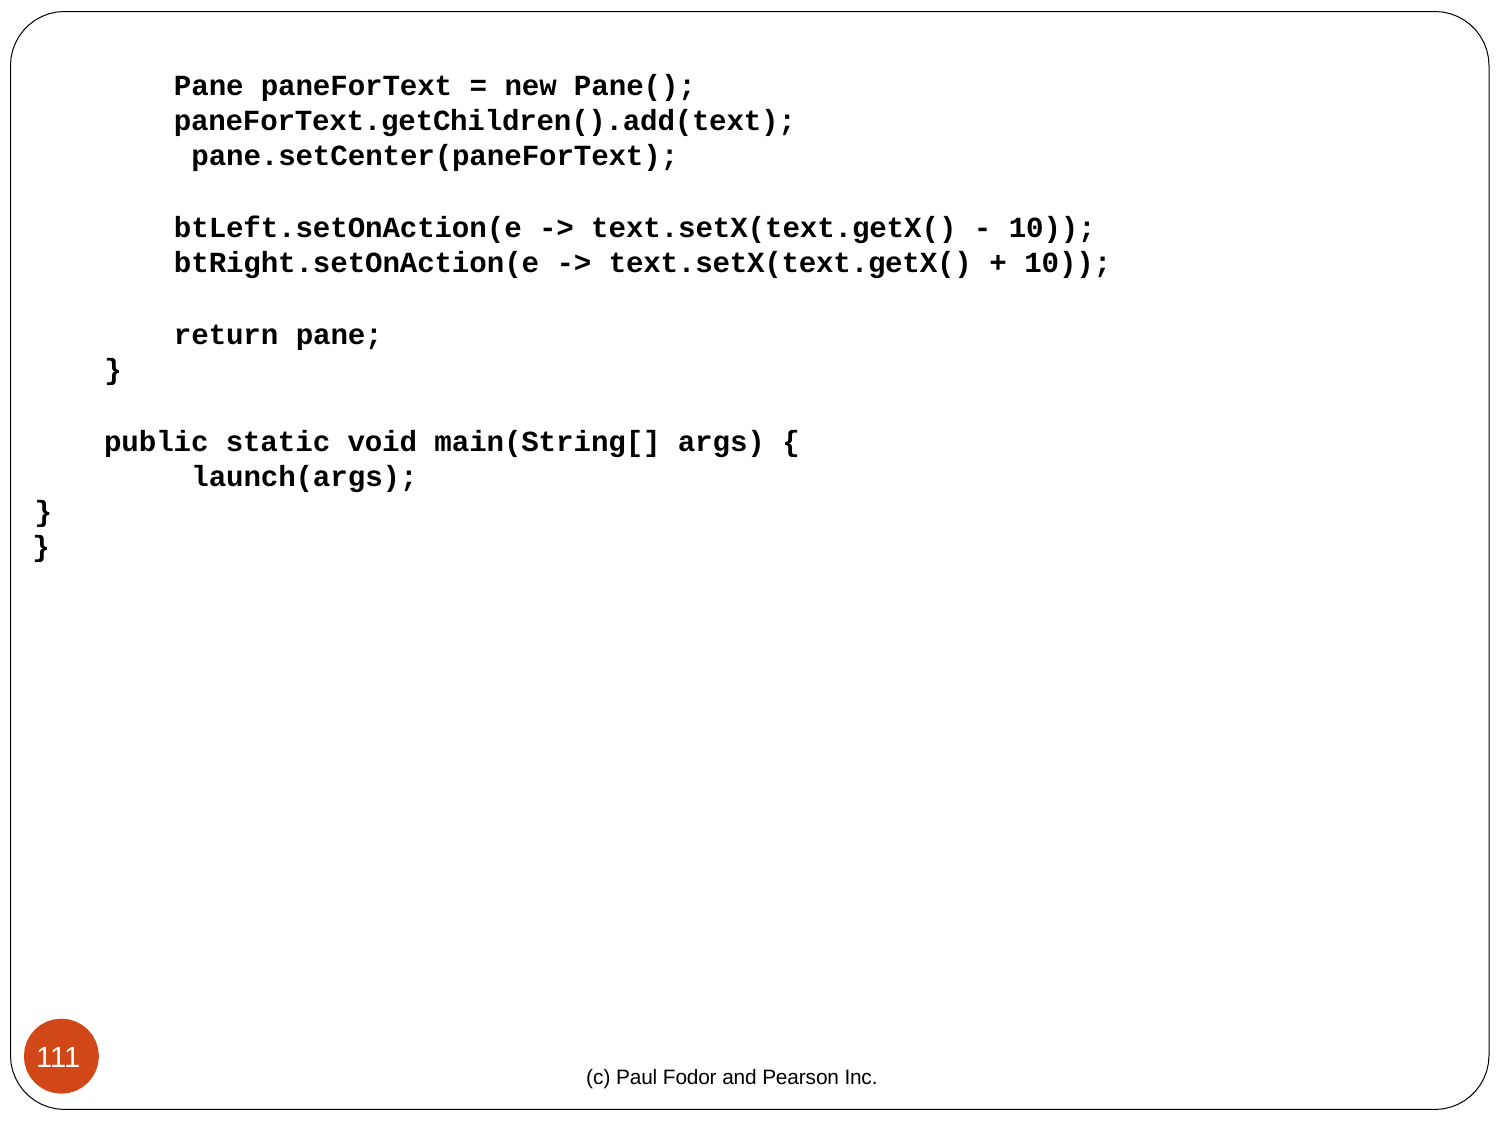

Pane paneForText = new Pane();  paneForText.getChildren().add(text);  pane.setCenter(paneForText);

btLeft.setOnAction(e -> text.setX(text.getX() - 10));  btRight.setOnAction(e -> text.setX(text.getX() + 10));

return pane;
}

public static void main(String[] args) {  launch(args);
}
}

111
(c) Paul Fodor and Pearson Inc.